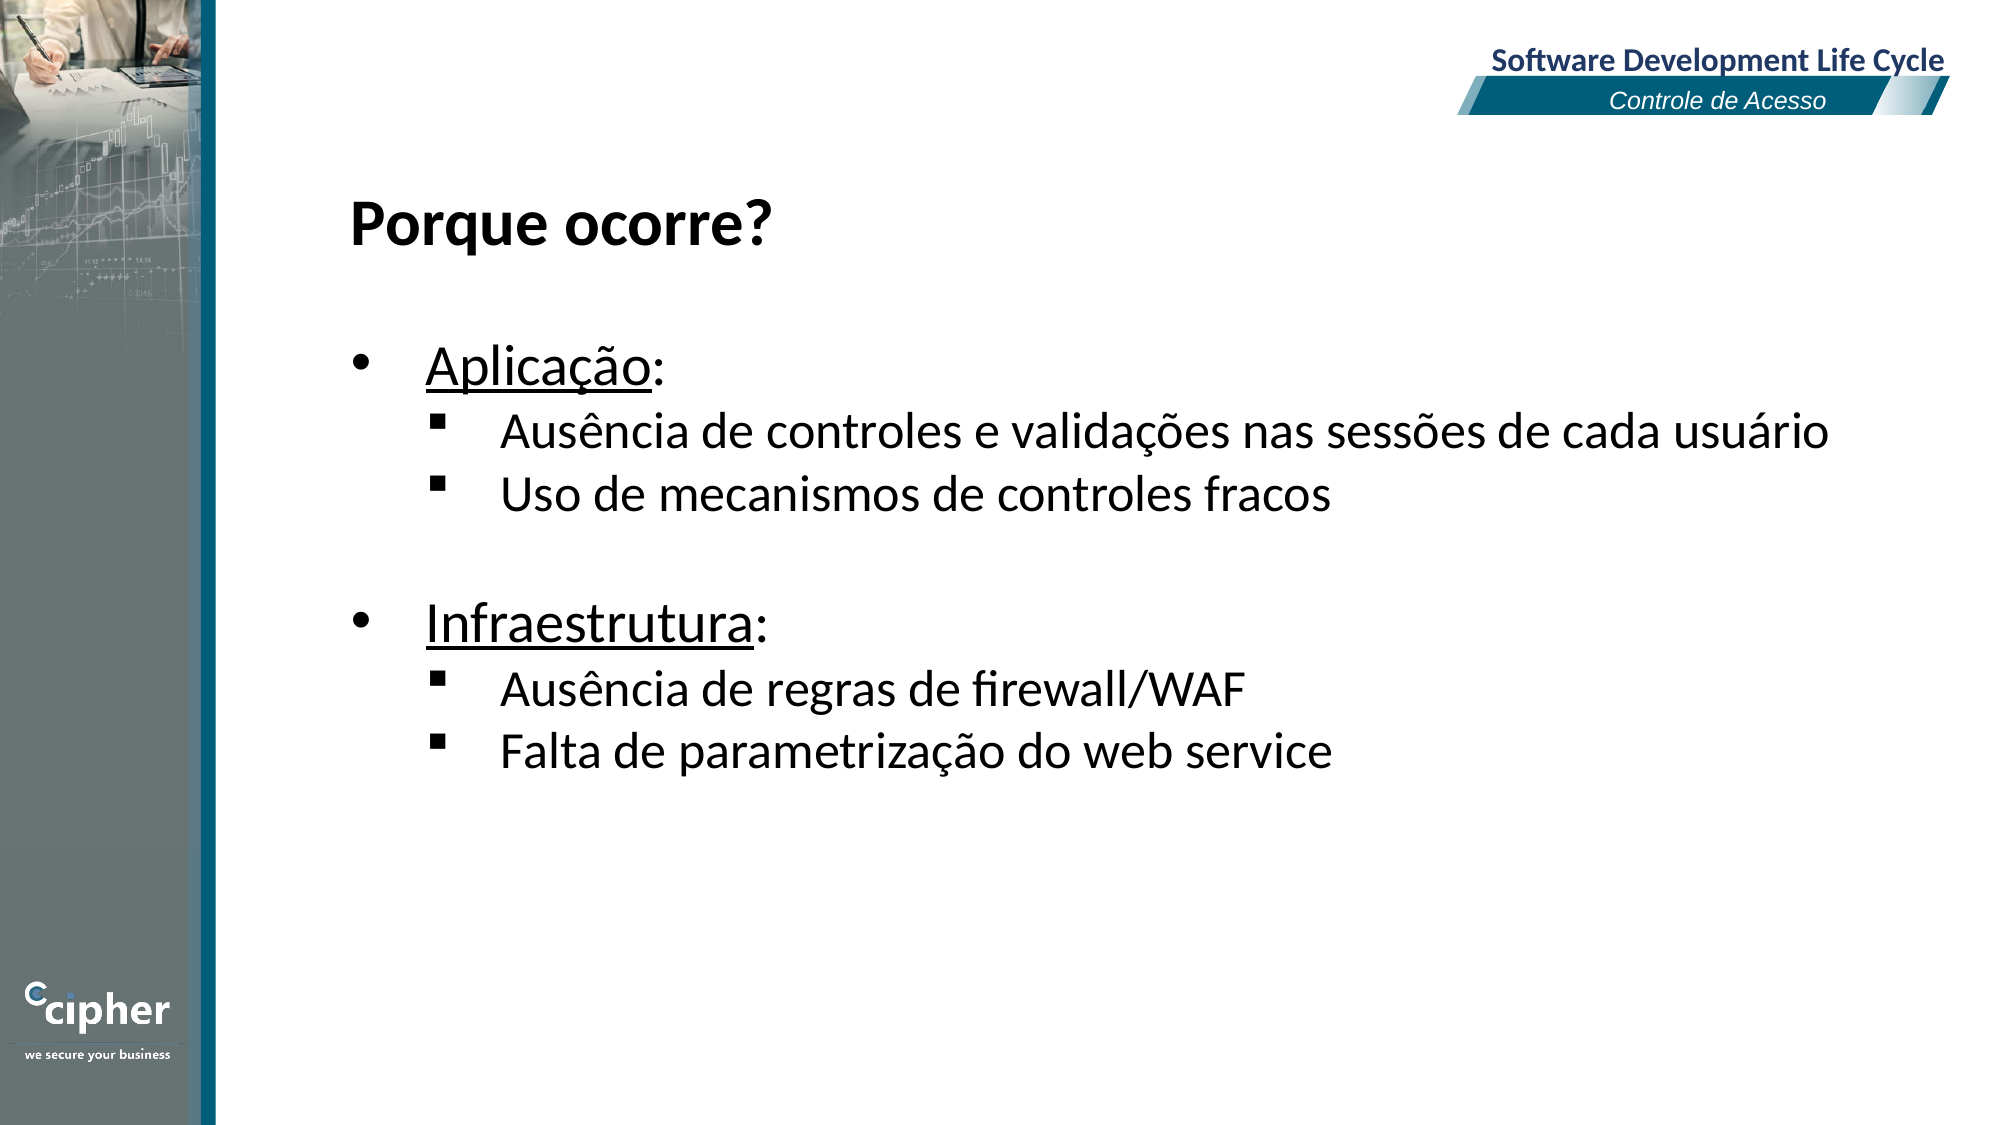

Software Development Life Cycle
Controle de Acesso

Porque ocorre?
Aplicação:
Ausência de controles e validações nas sessões de cada usuário
Uso de mecanismos de controles fracos

Infraestrutura:
Ausência de regras de firewall/WAF
Falta de parametrização do web service